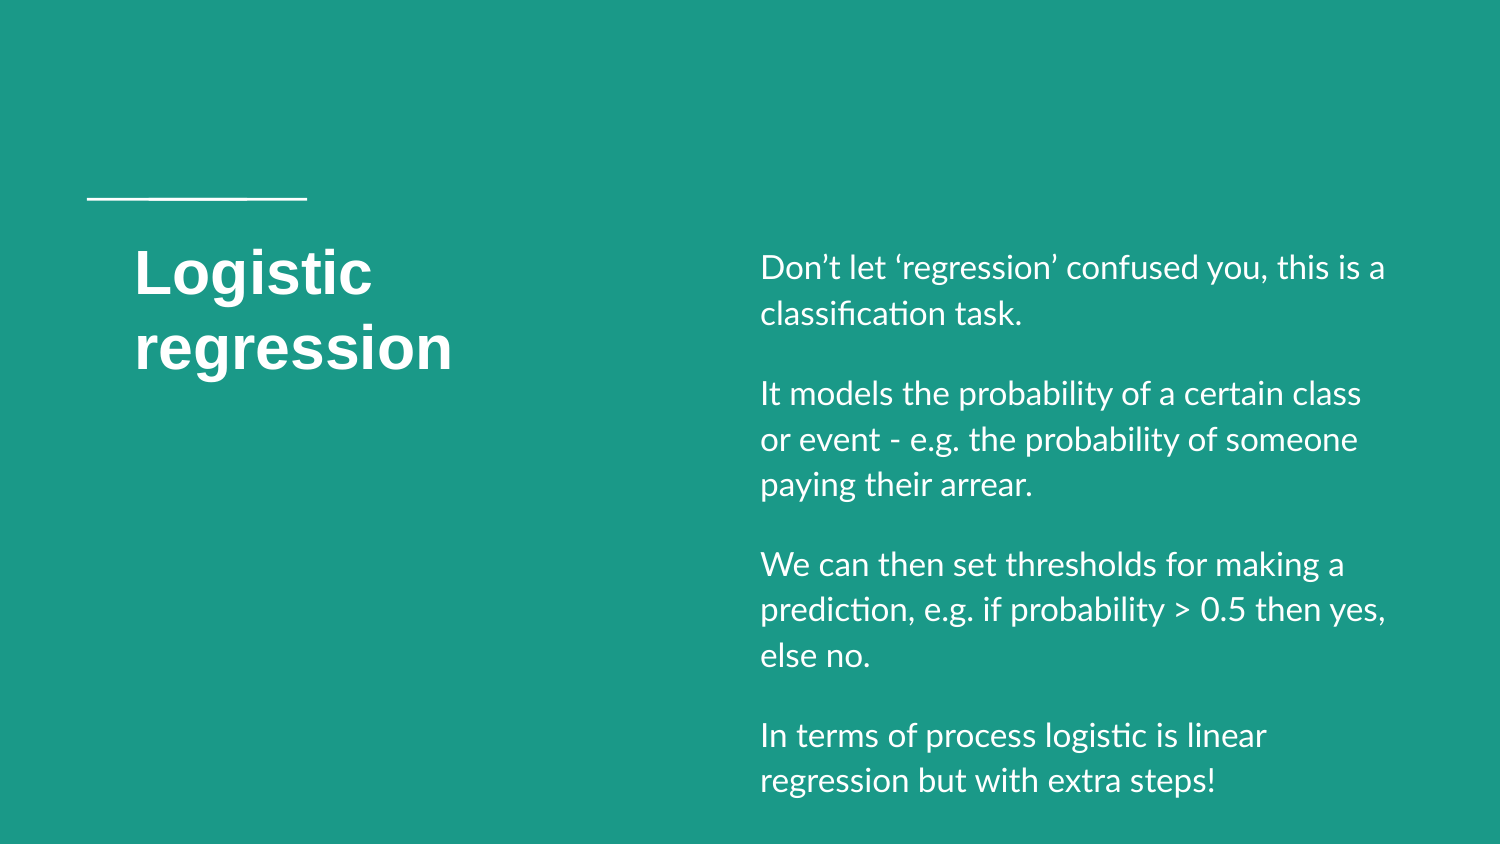

# Logistic regression
Don’t let ‘regression’ confused you, this is a classification task.
It models the probability of a certain class or event - e.g. the probability of someone paying their arrear.
We can then set thresholds for making a prediction, e.g. if probability > 0.5 then yes, else no.
In terms of process logistic is linear regression but with extra steps!